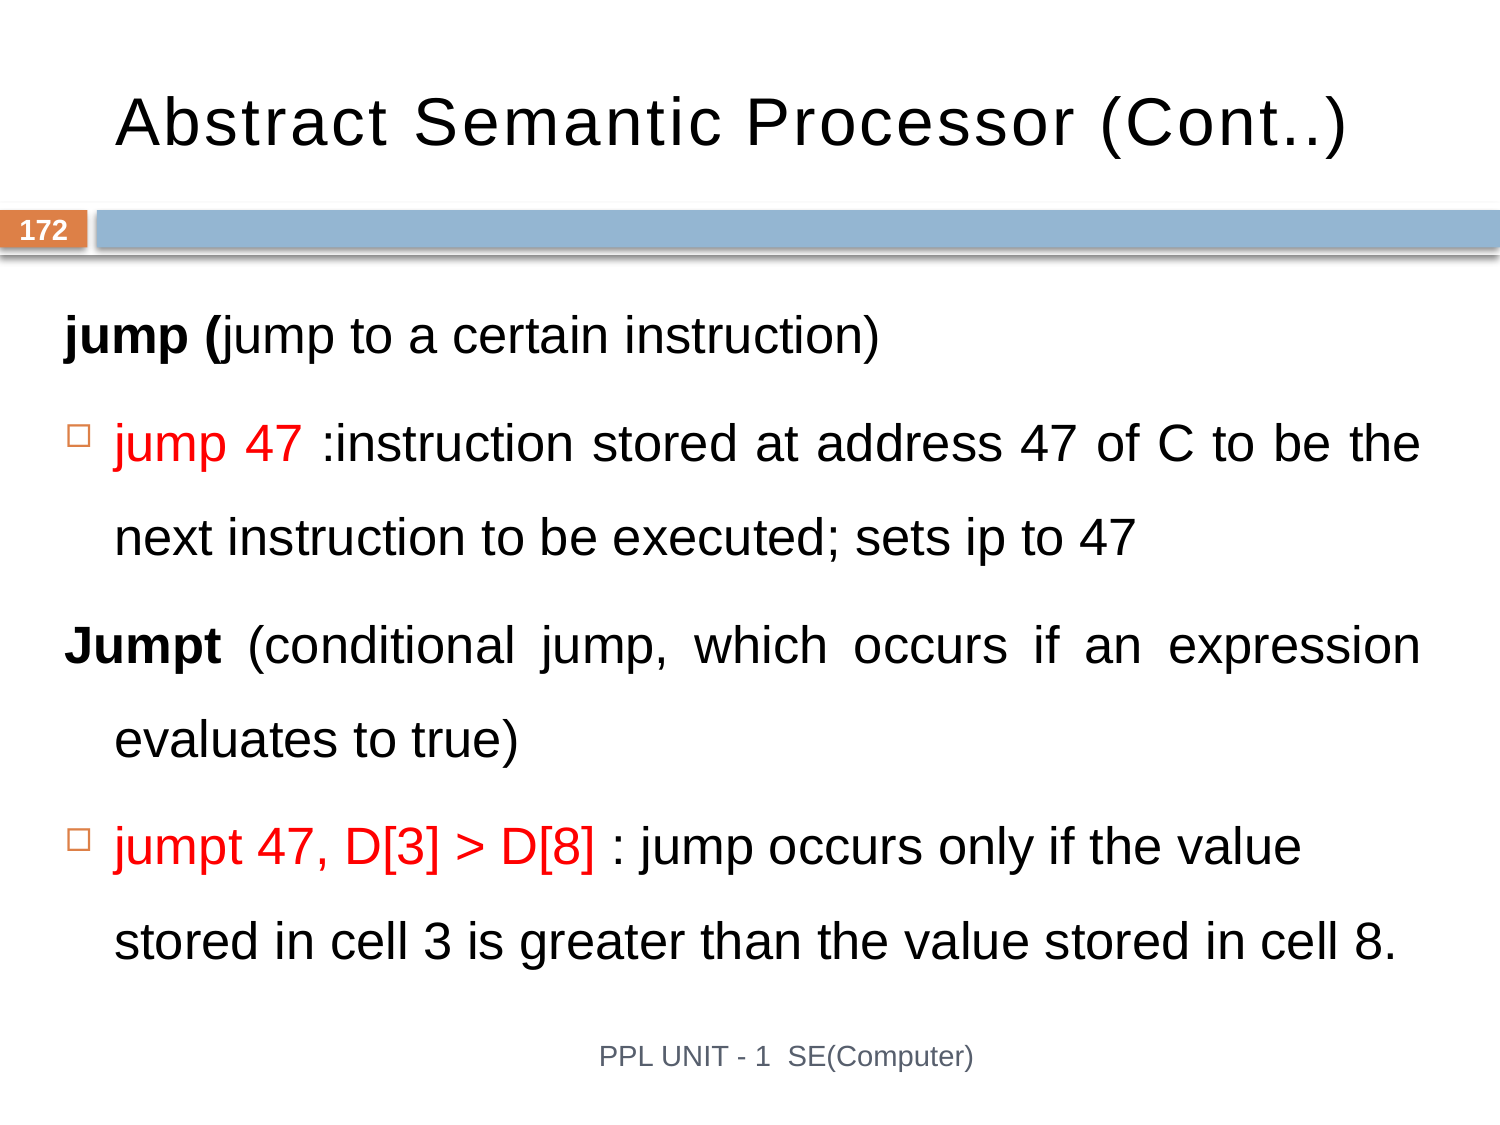

# Abstract Semantic Processor (Cont..)
172
jump (jump to a certain instruction)
jump 47 :instruction stored at address 47 of C to be the next instruction to be executed; sets ip to 47
Jumpt (conditional jump, which occurs if an expression evaluates to true)
jumpt 47, D[3] > D[8] : jump occurs only if the value stored in cell 3 is greater than the value stored in cell 8.
PPL UNIT - 1  SE(Computer)